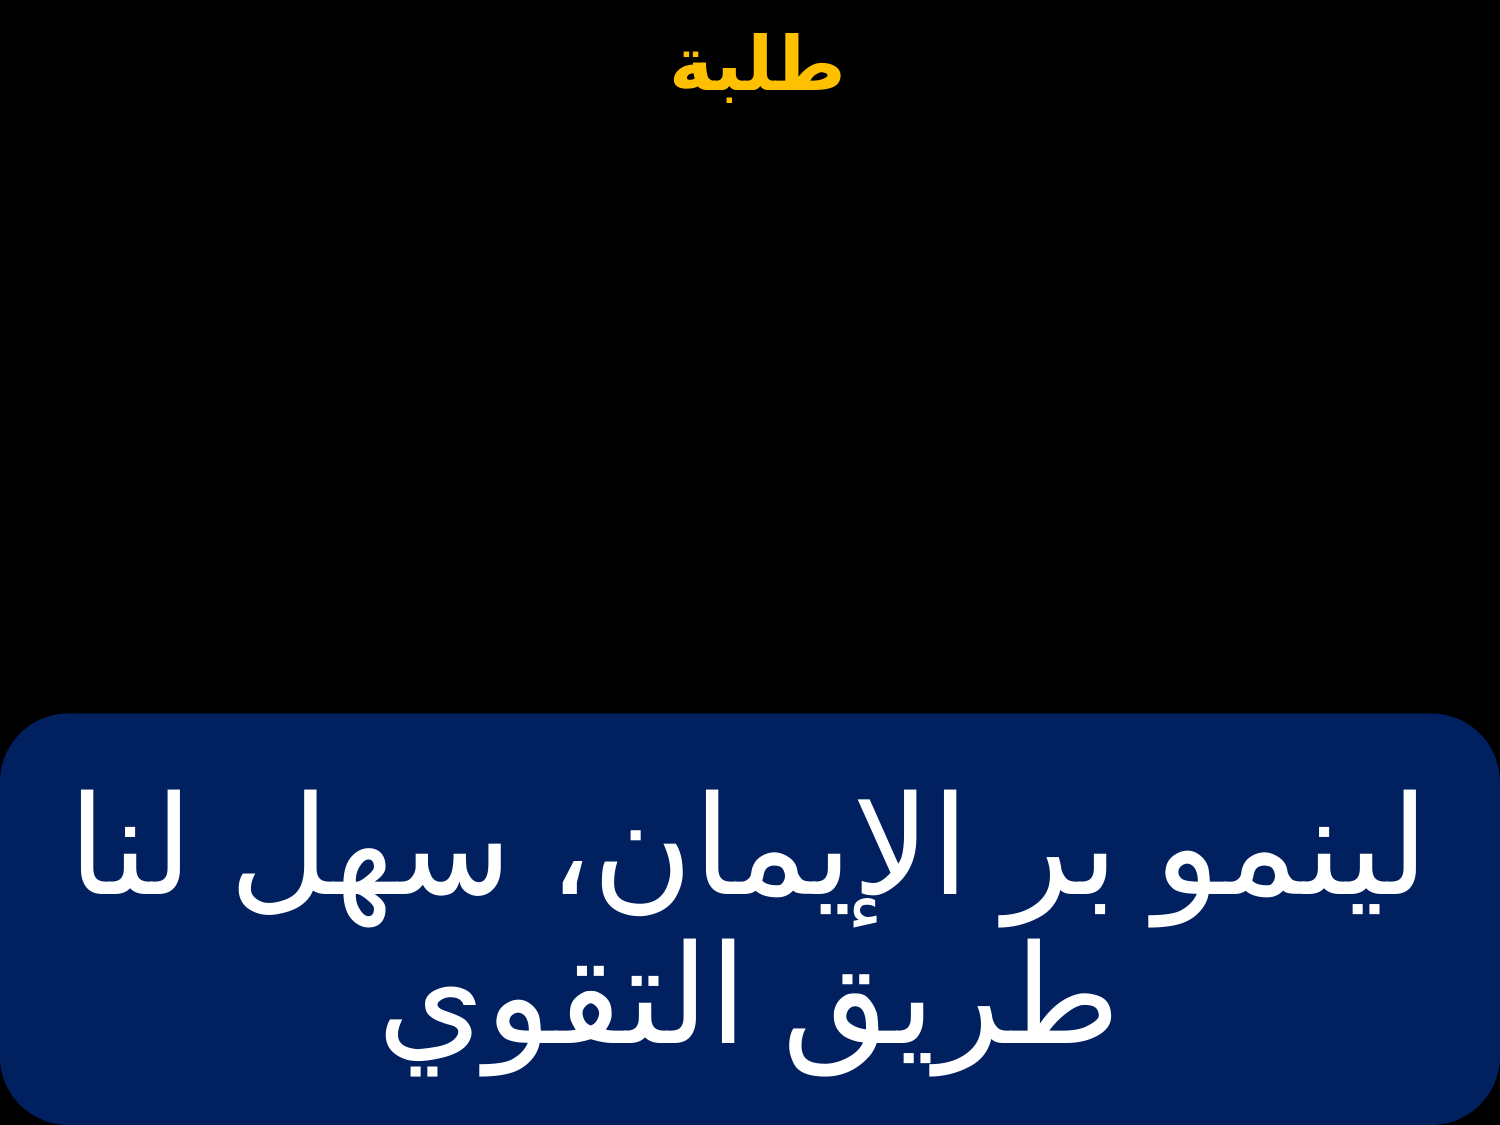

# لينمو بر الإيمان، سهل لنا طريق التقوي